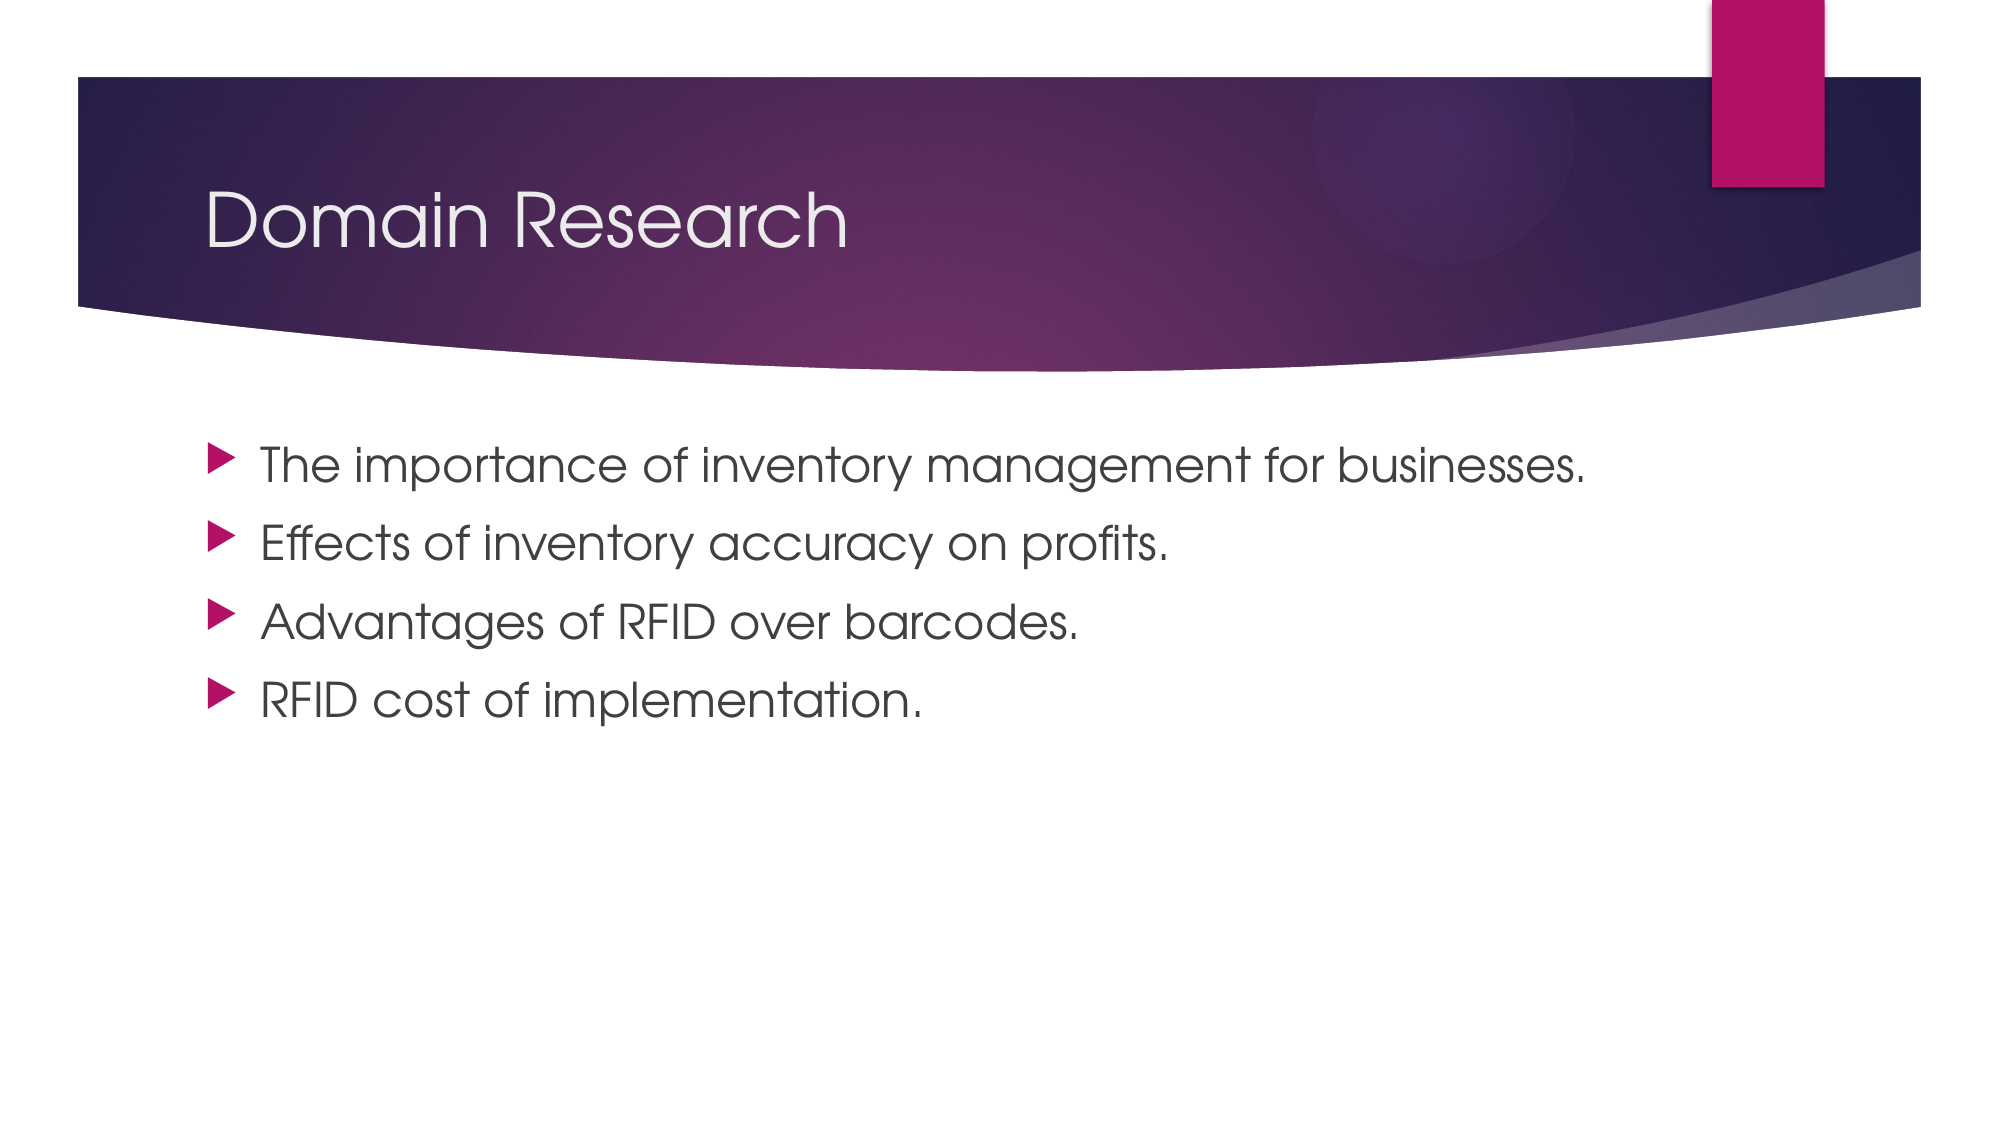

# Domain Research
The importance of inventory management for businesses.
Effects of inventory accuracy on profits.
Advantages of RFID over barcodes.
RFID cost of implementation.